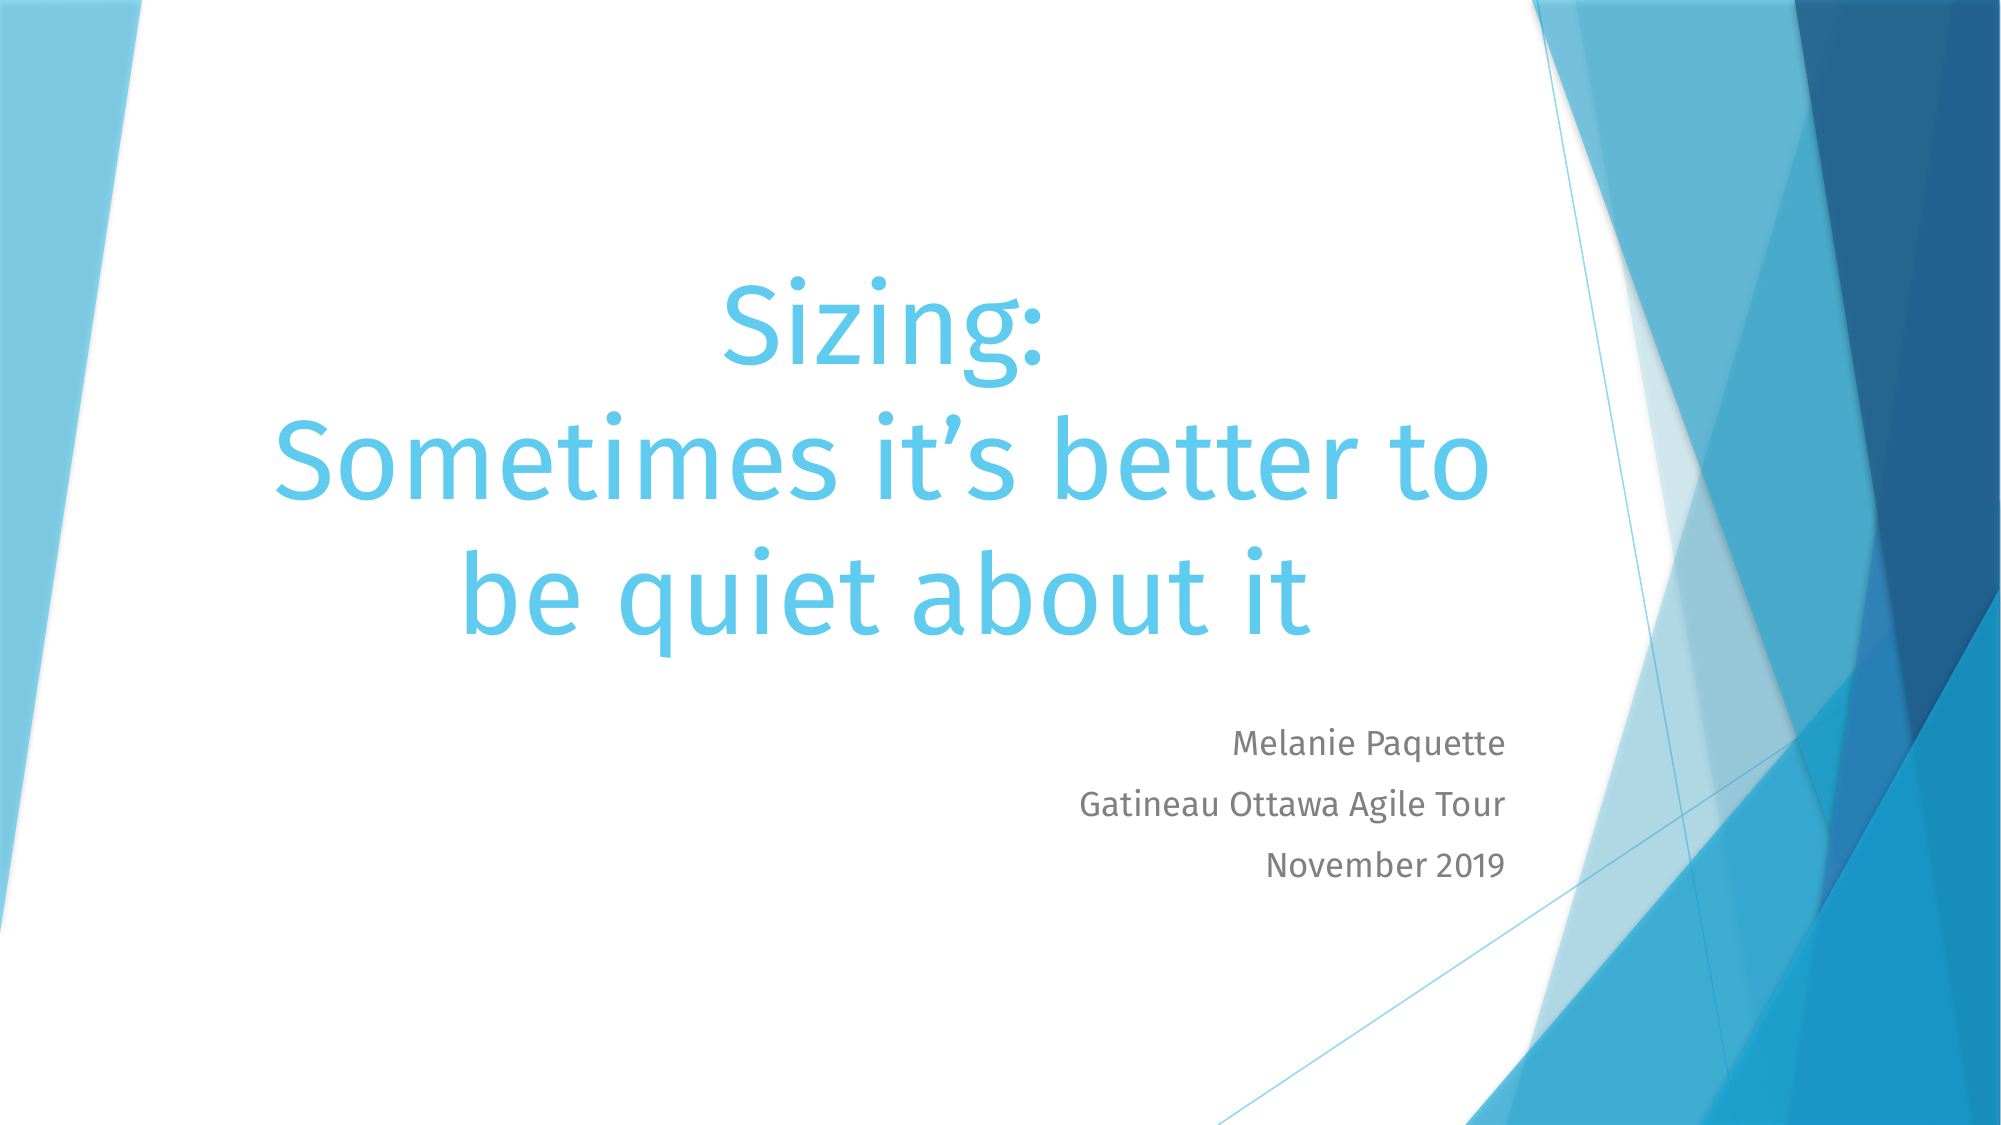

# Sizing: Sometimes it’s better to be quiet about it
Melanie Paquette
Gatineau Ottawa Agile Tour
November 2019